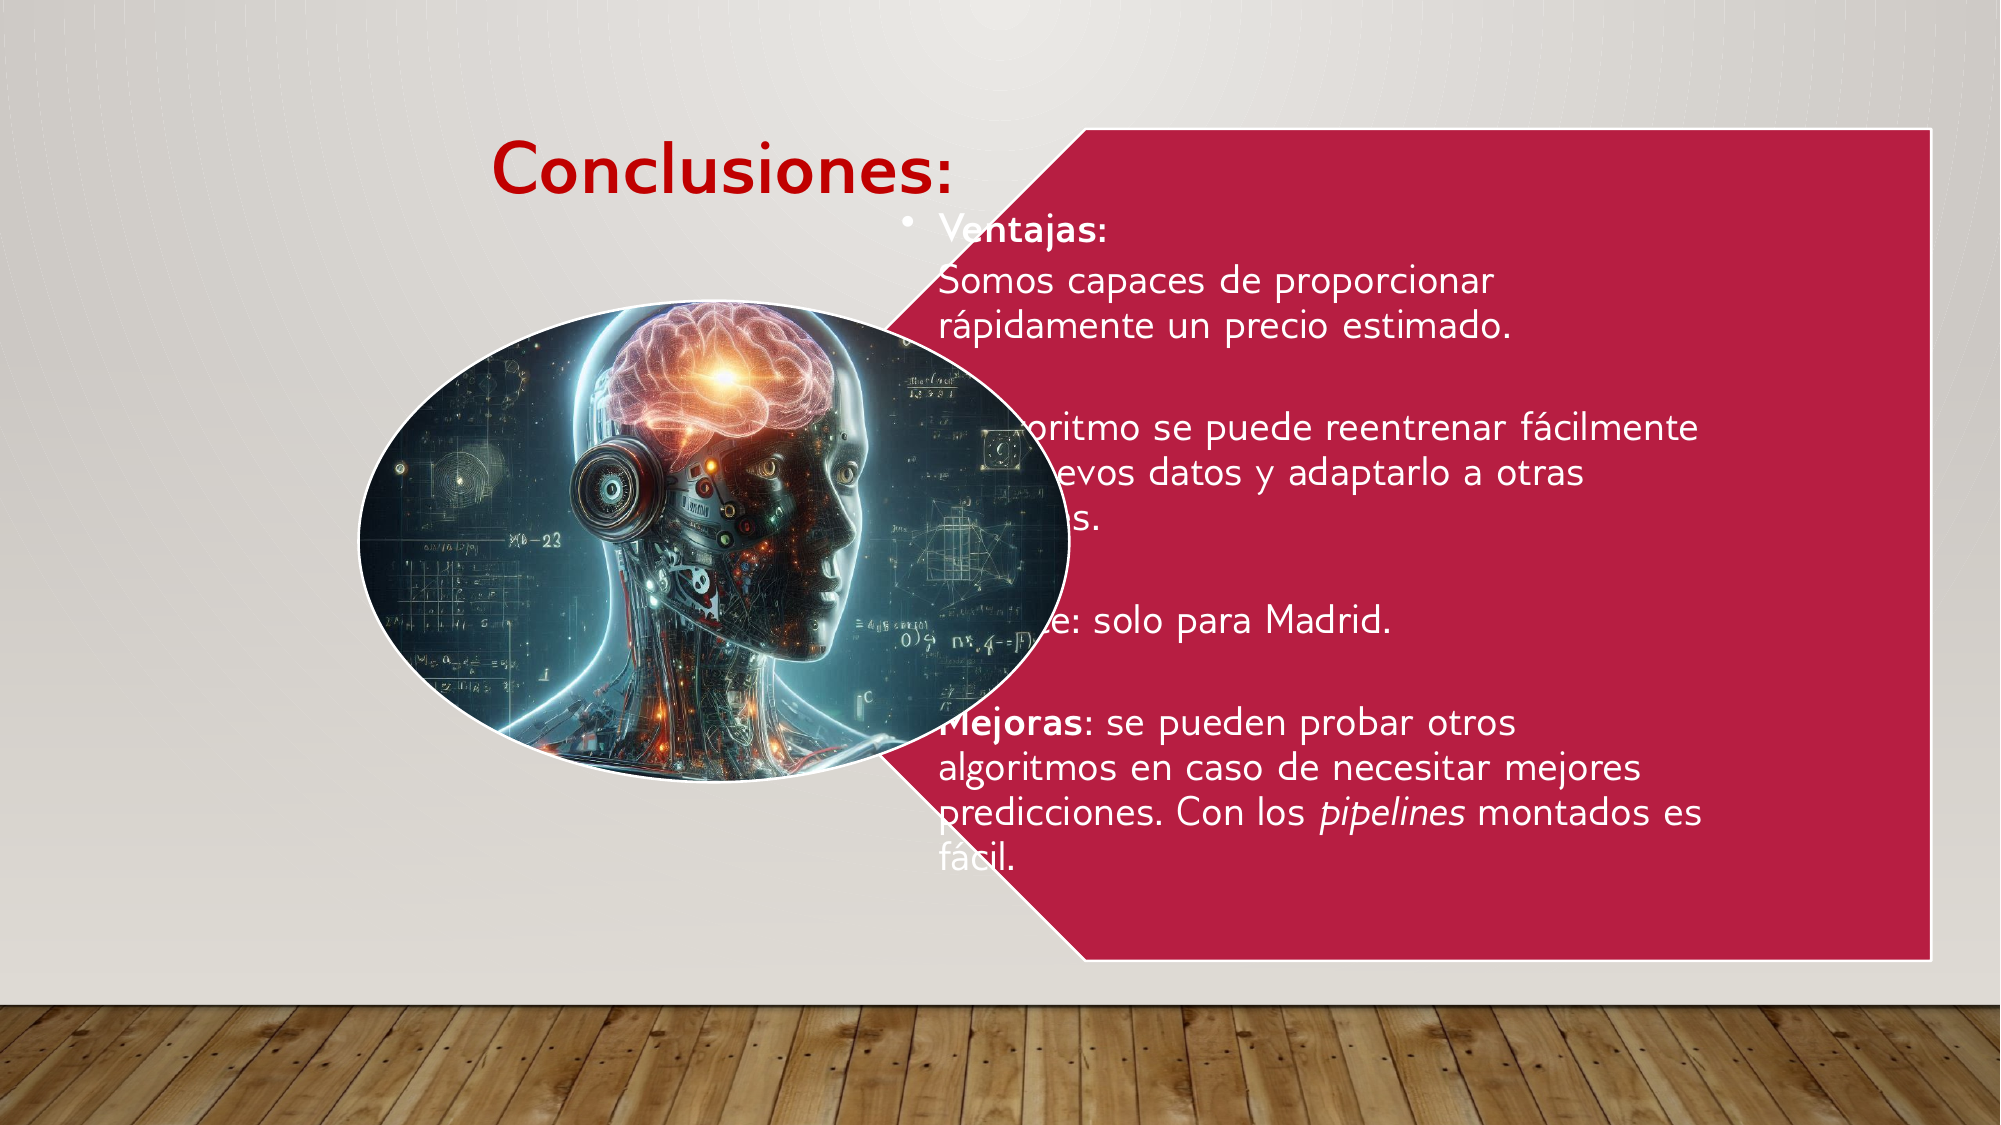

Conclusiones:

Ventajas:
   Somos capaces de proporcionar     rápidamente un precio estimado.

   El algoritmo se puede reentrenar fácilmente con nuevos datos y adaptarlo a otras ciudades.

Alcance: solo para Madrid.

Mejoras: se pueden probar otros algoritmos en caso de necesitar mejores predicciones. Con los pipelines montados es fácil.